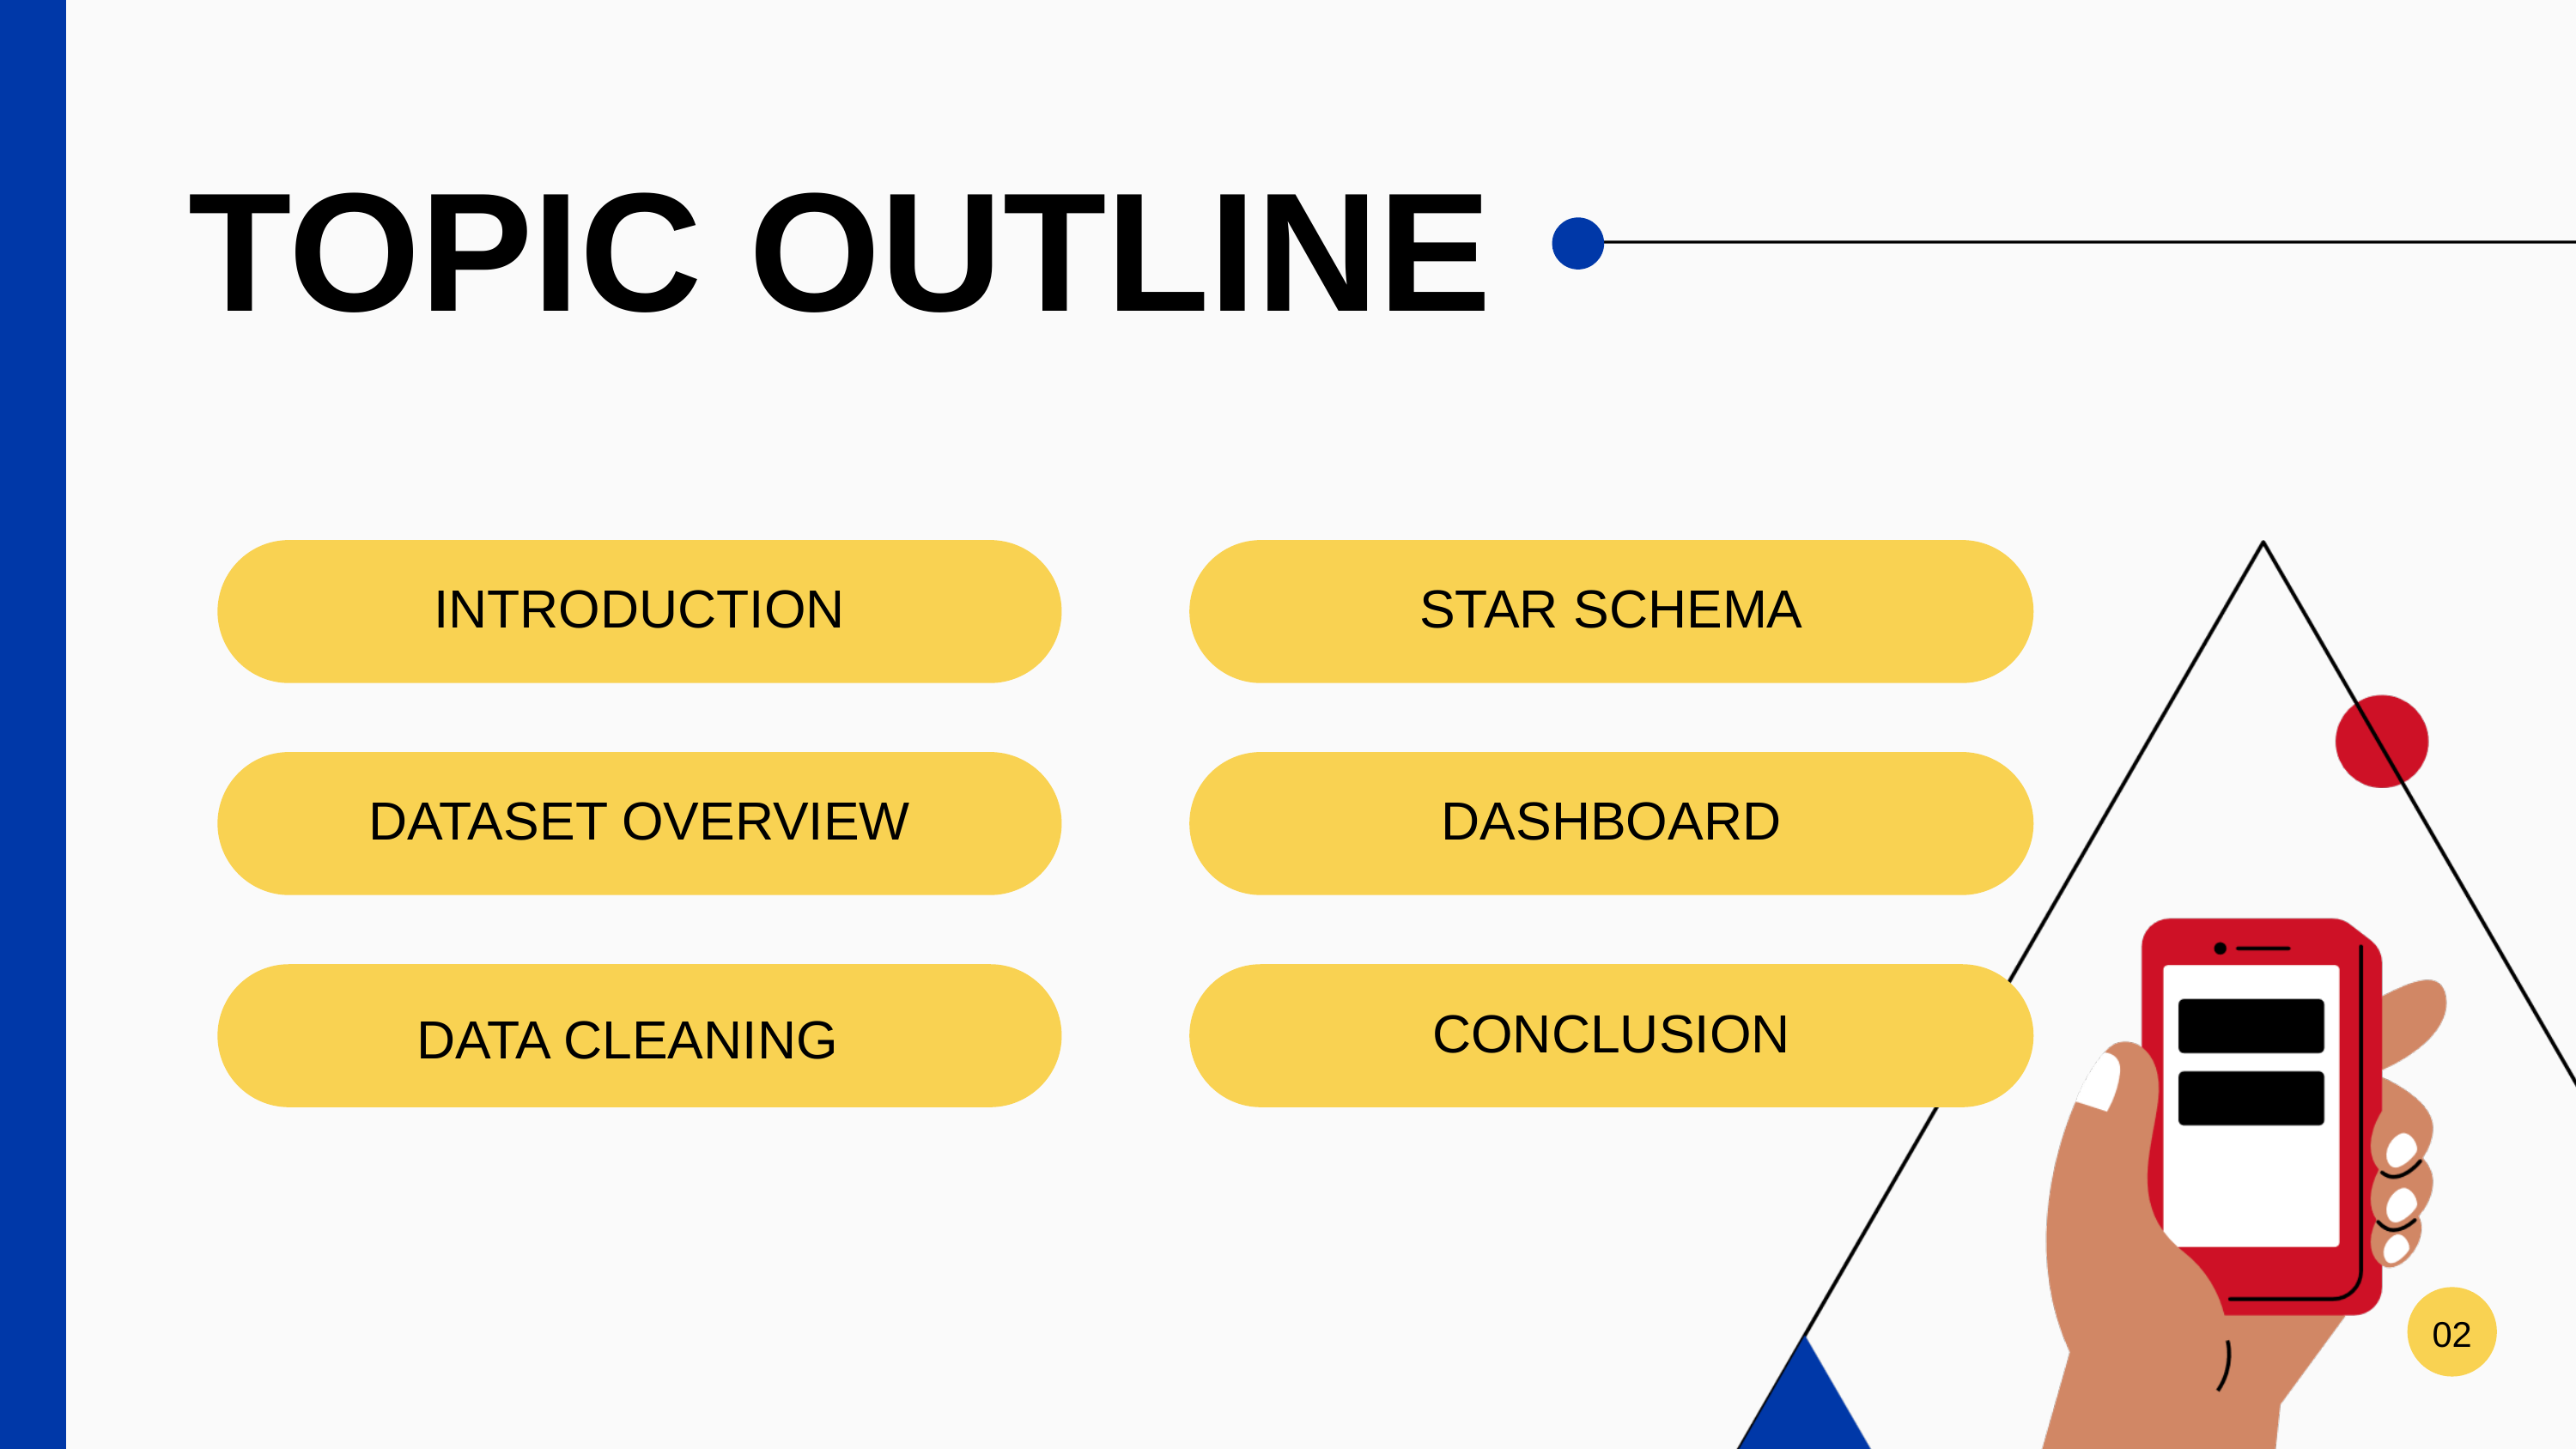

TOPIC OUTLINE

INTRODUCTION

STAR SCHEMA

DATASET OVERVIEW

DASHBOARD

CONCLUSION
DATA CLEANING

02